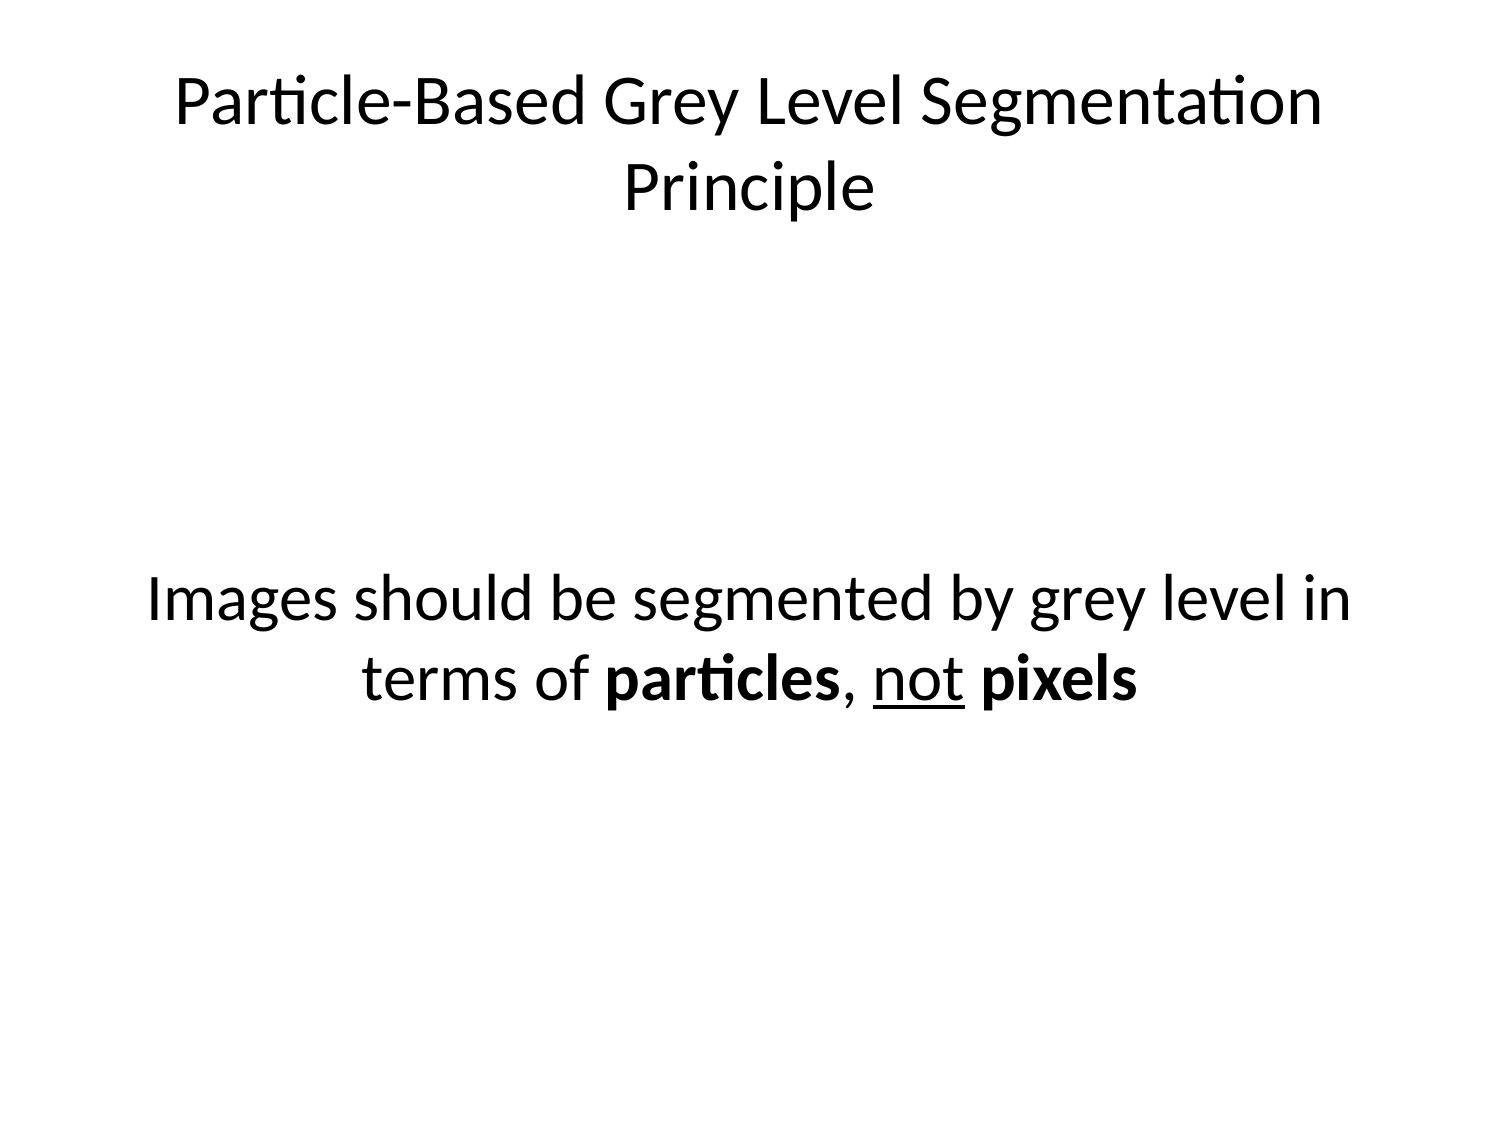

# Particle-Based Grey Level Segmentation Principle
Images should be segmented by grey level in terms of particles, not pixels